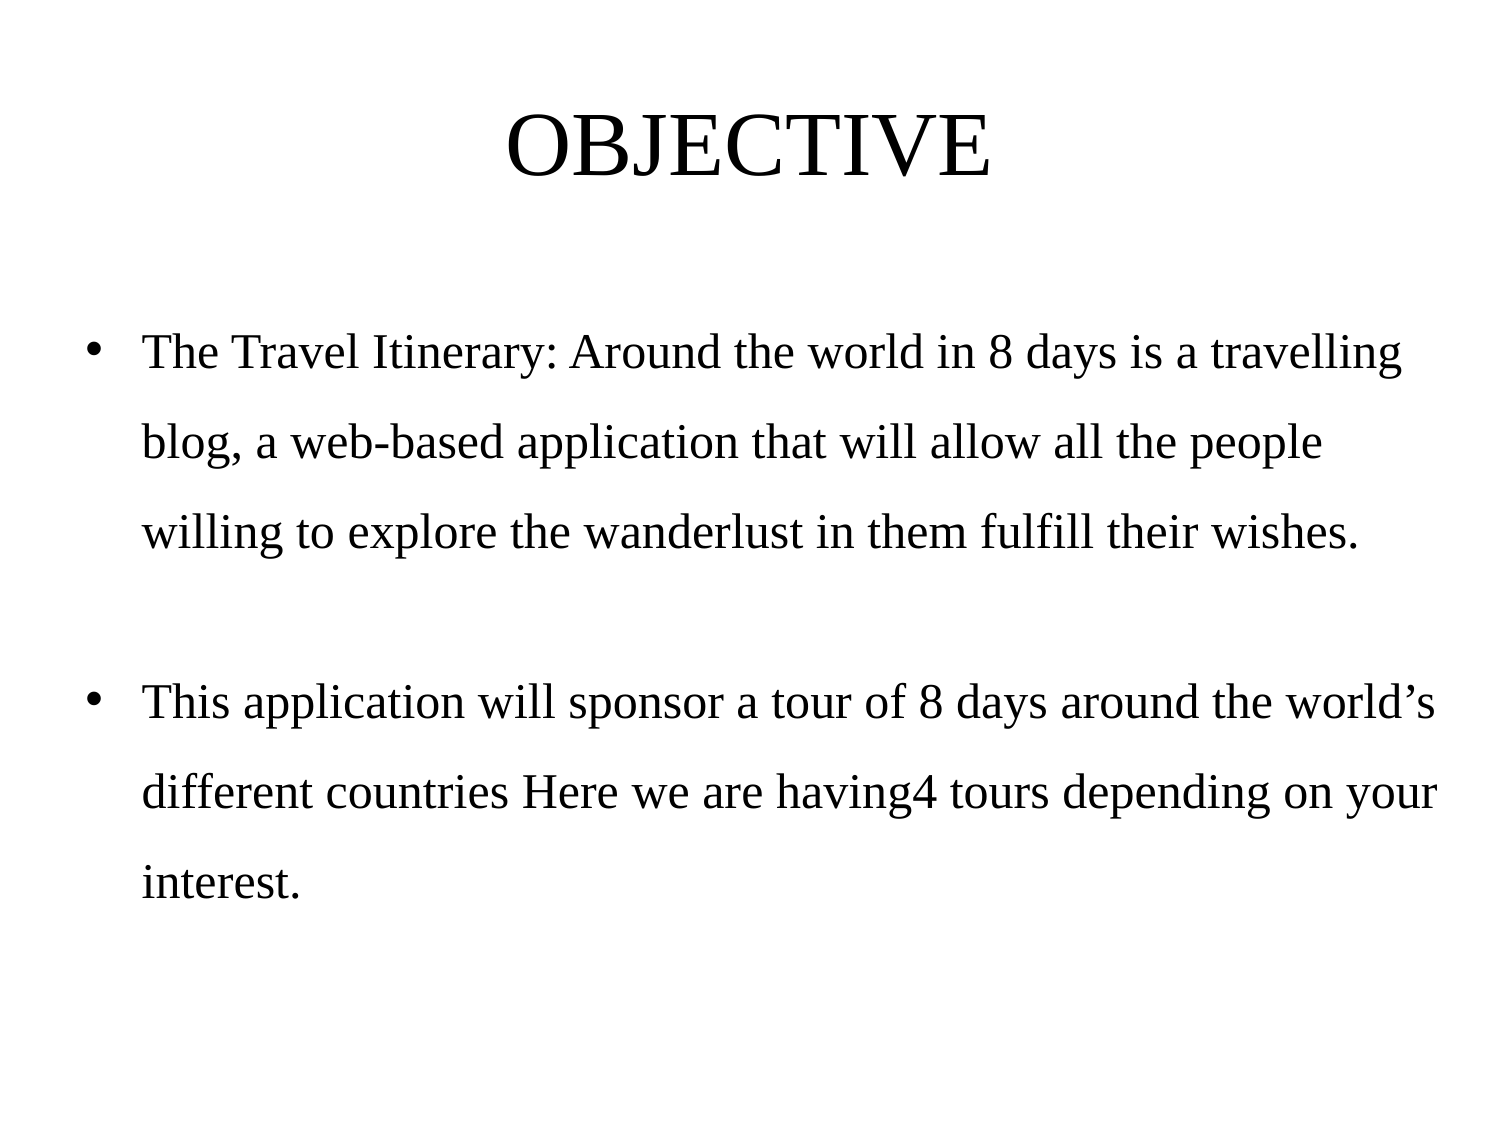

# OBJECTIVE

The Travel Itinerary: Around the world in 8 days is a travelling blog, a web-based application that will allow all the people willing to explore the wanderlust in them fulfill their wishes.

This application will sponsor a tour of 8 days around the world’s different countries Here we are having4 tours depending on your interest.